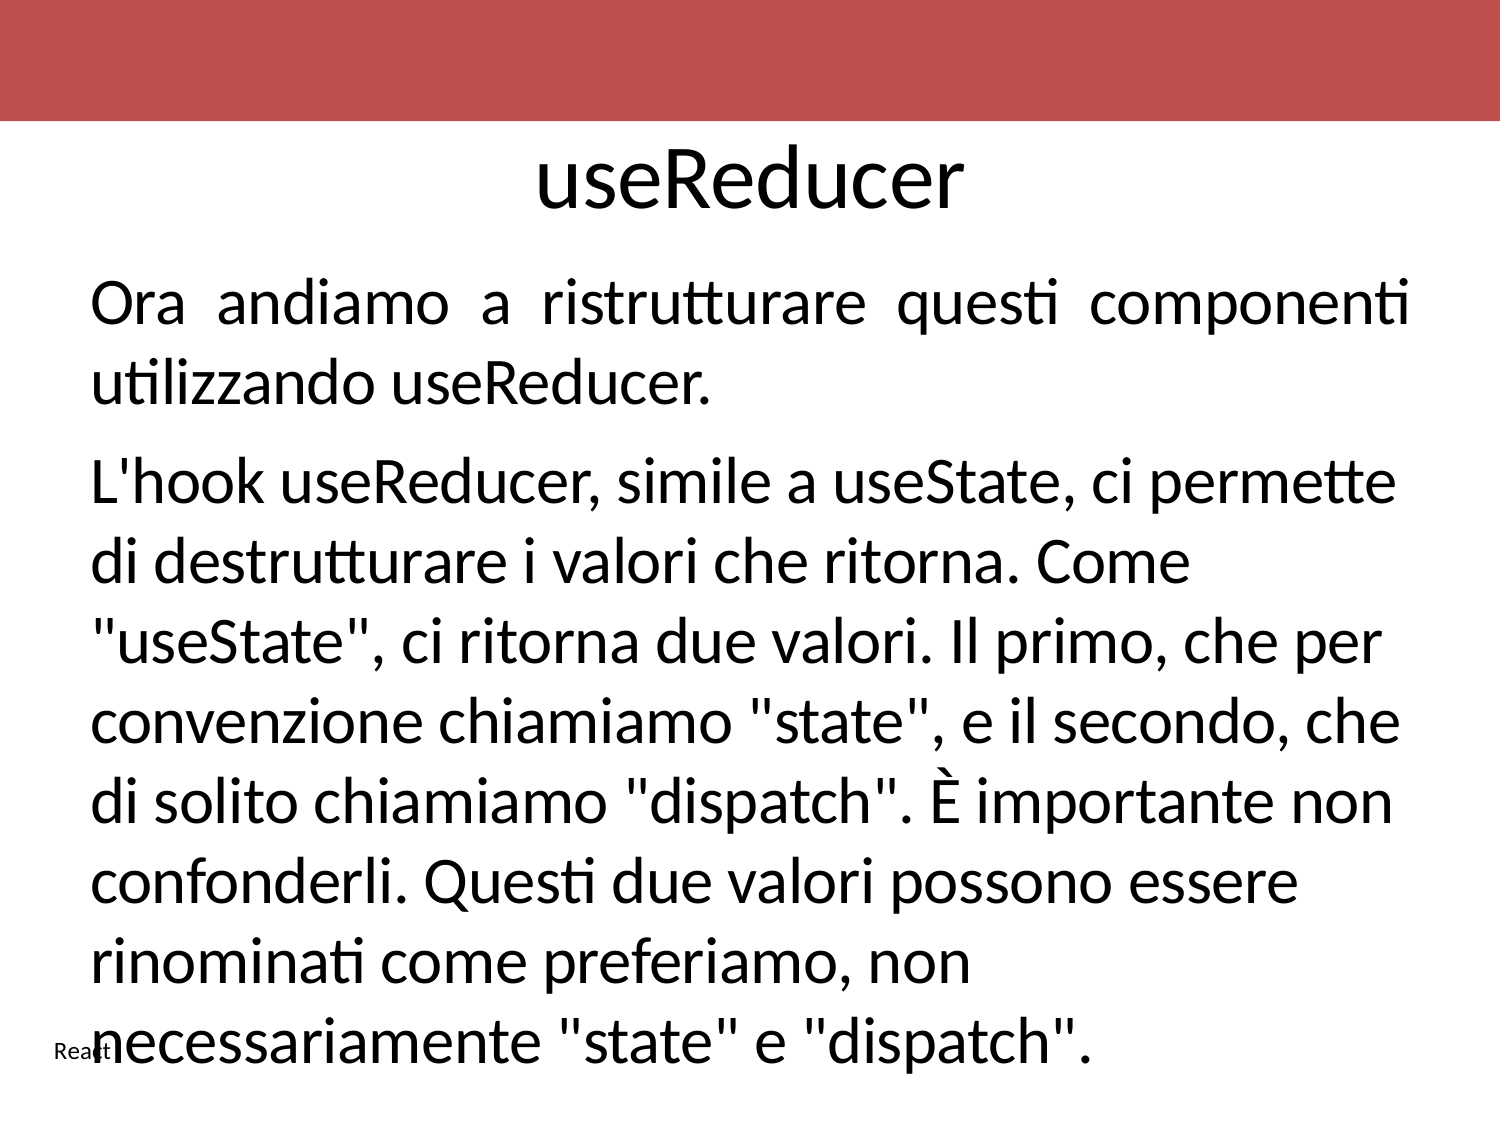

# useReducer
Ora andiamo a ristrutturare questi componenti utilizzando useReducer.
L'hook useReducer, simile a useState, ci permette di destrutturare i valori che ritorna. Come "useState", ci ritorna due valori. Il primo, che per convenzione chiamiamo "state", e il secondo, che di solito chiamiamo "dispatch". È importante non confonderli. Questi due valori possono essere rinominati come preferiamo, non necessariamente "state" e "dispatch".
React